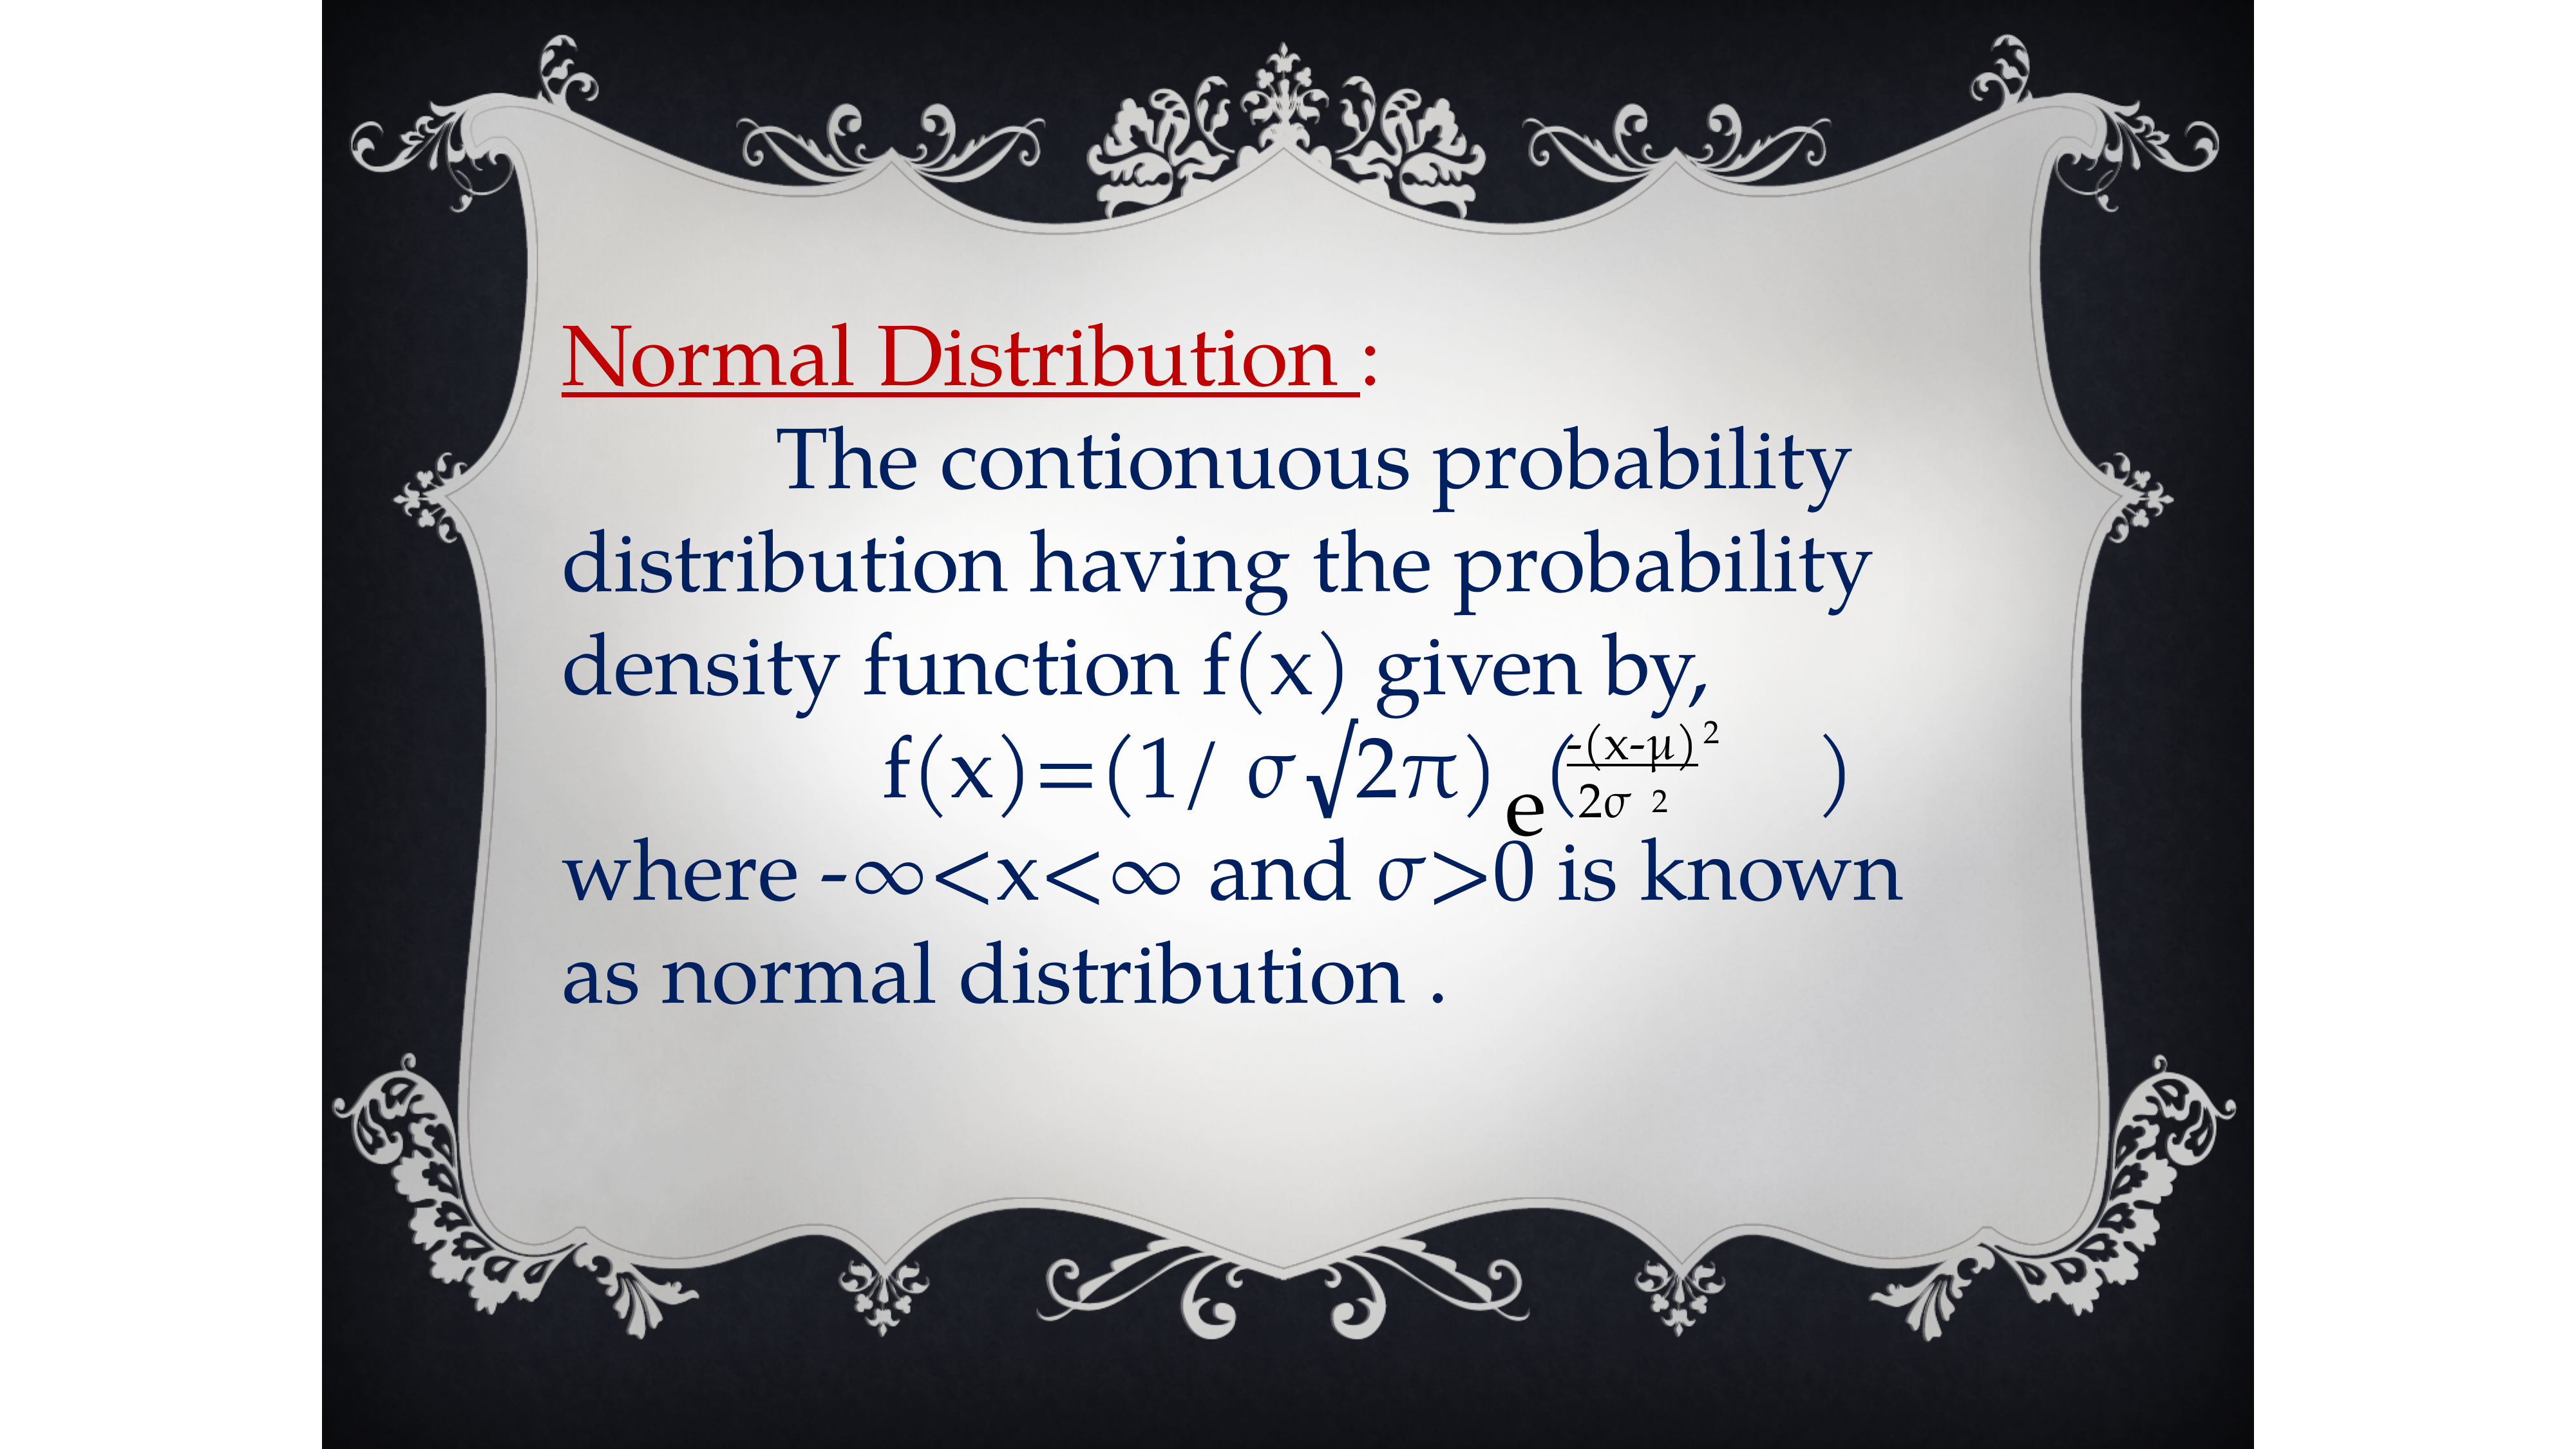

Normal Distribution :
          The contionuous probability distribution having the probability density function f(x) given by,
               f(x)=(1/ σ√2π)  (           )
where -∞<x<∞ and σ>0 is known as normal distribution .
-(x-μ)
 2σ
2
e
2